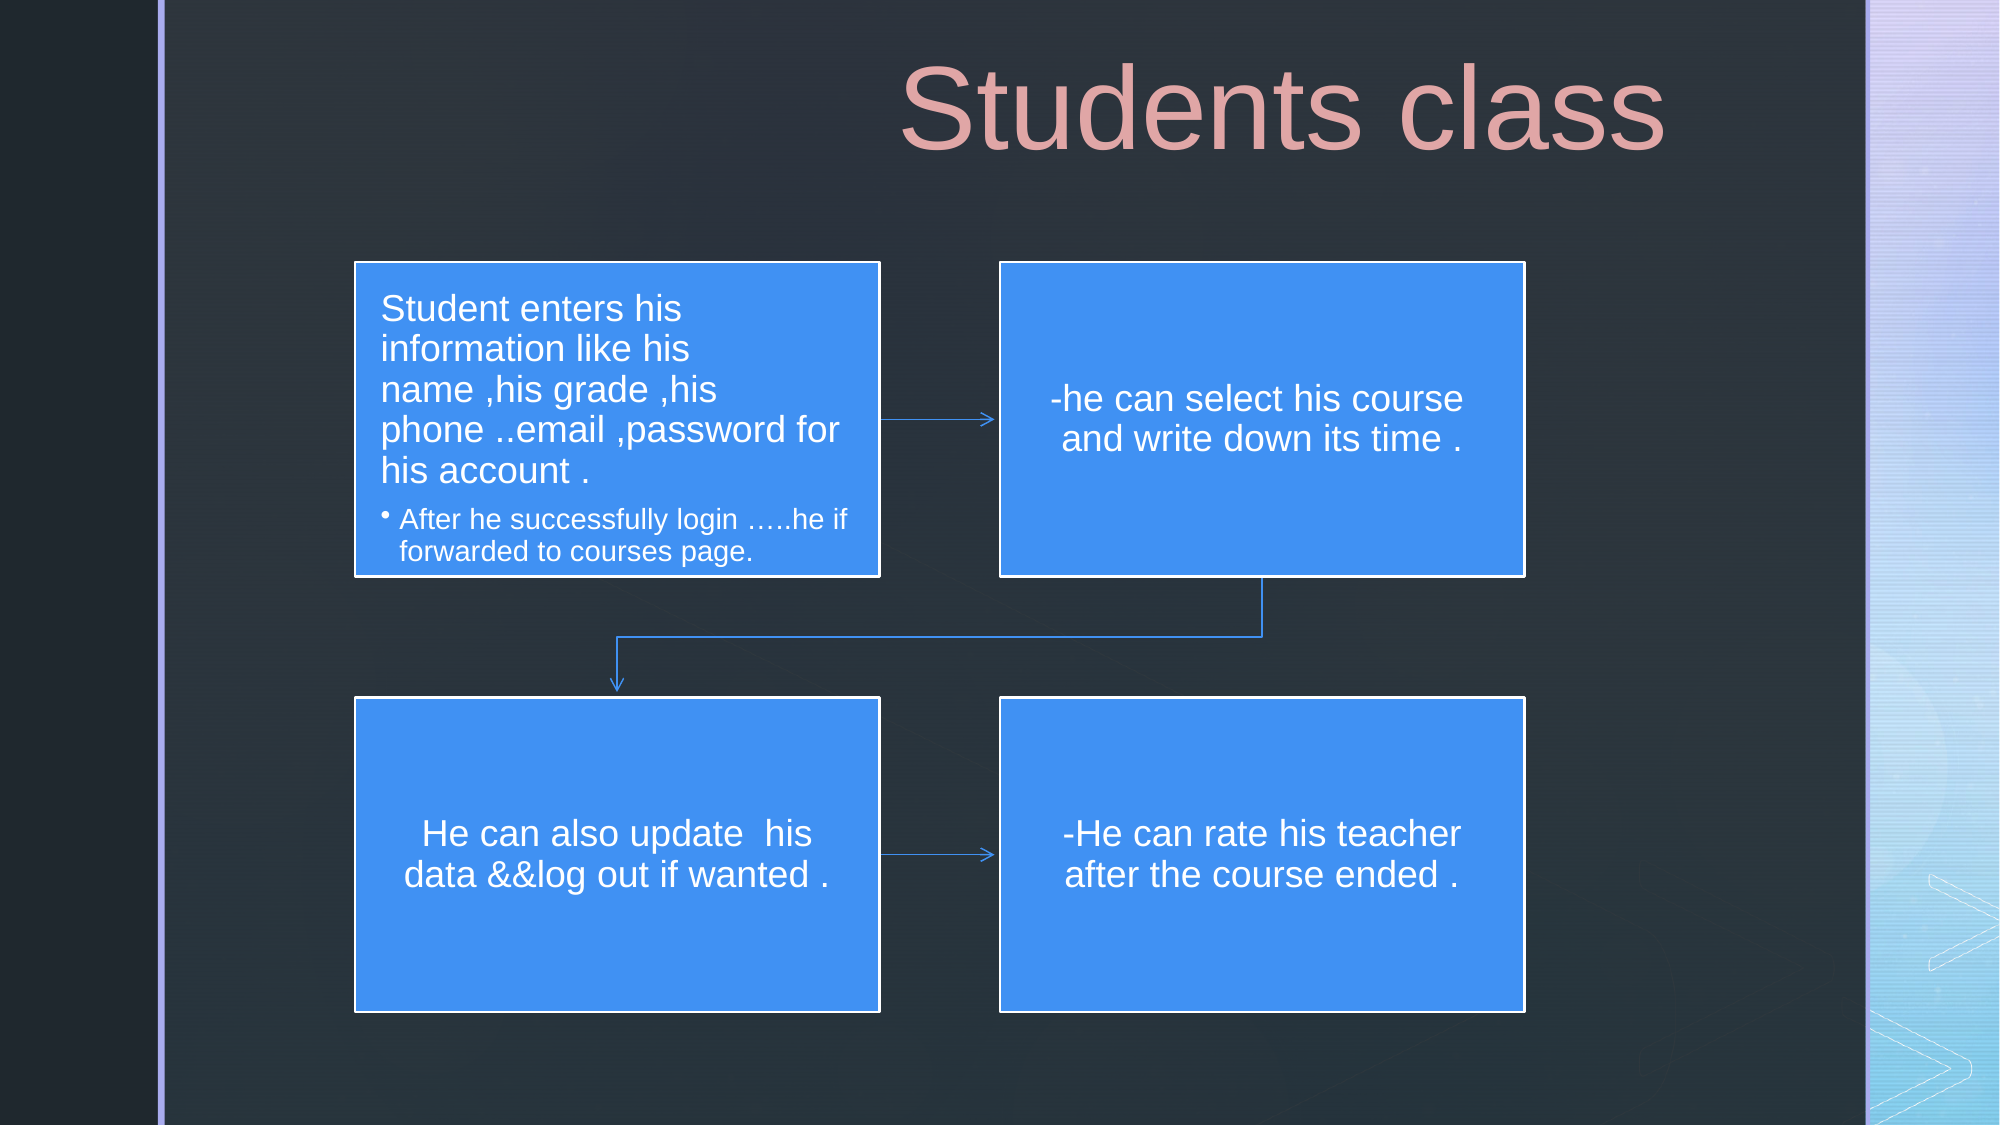

# Students class

Student enters his information like his name ,his grade ,his phone ..email ,password for his account .
After he successfully login …..he if forwarded to courses page.

-he can select his course  and write down its time .

He can also update  his data &&log out if wanted .
-He can rate his teacher after the course ended .